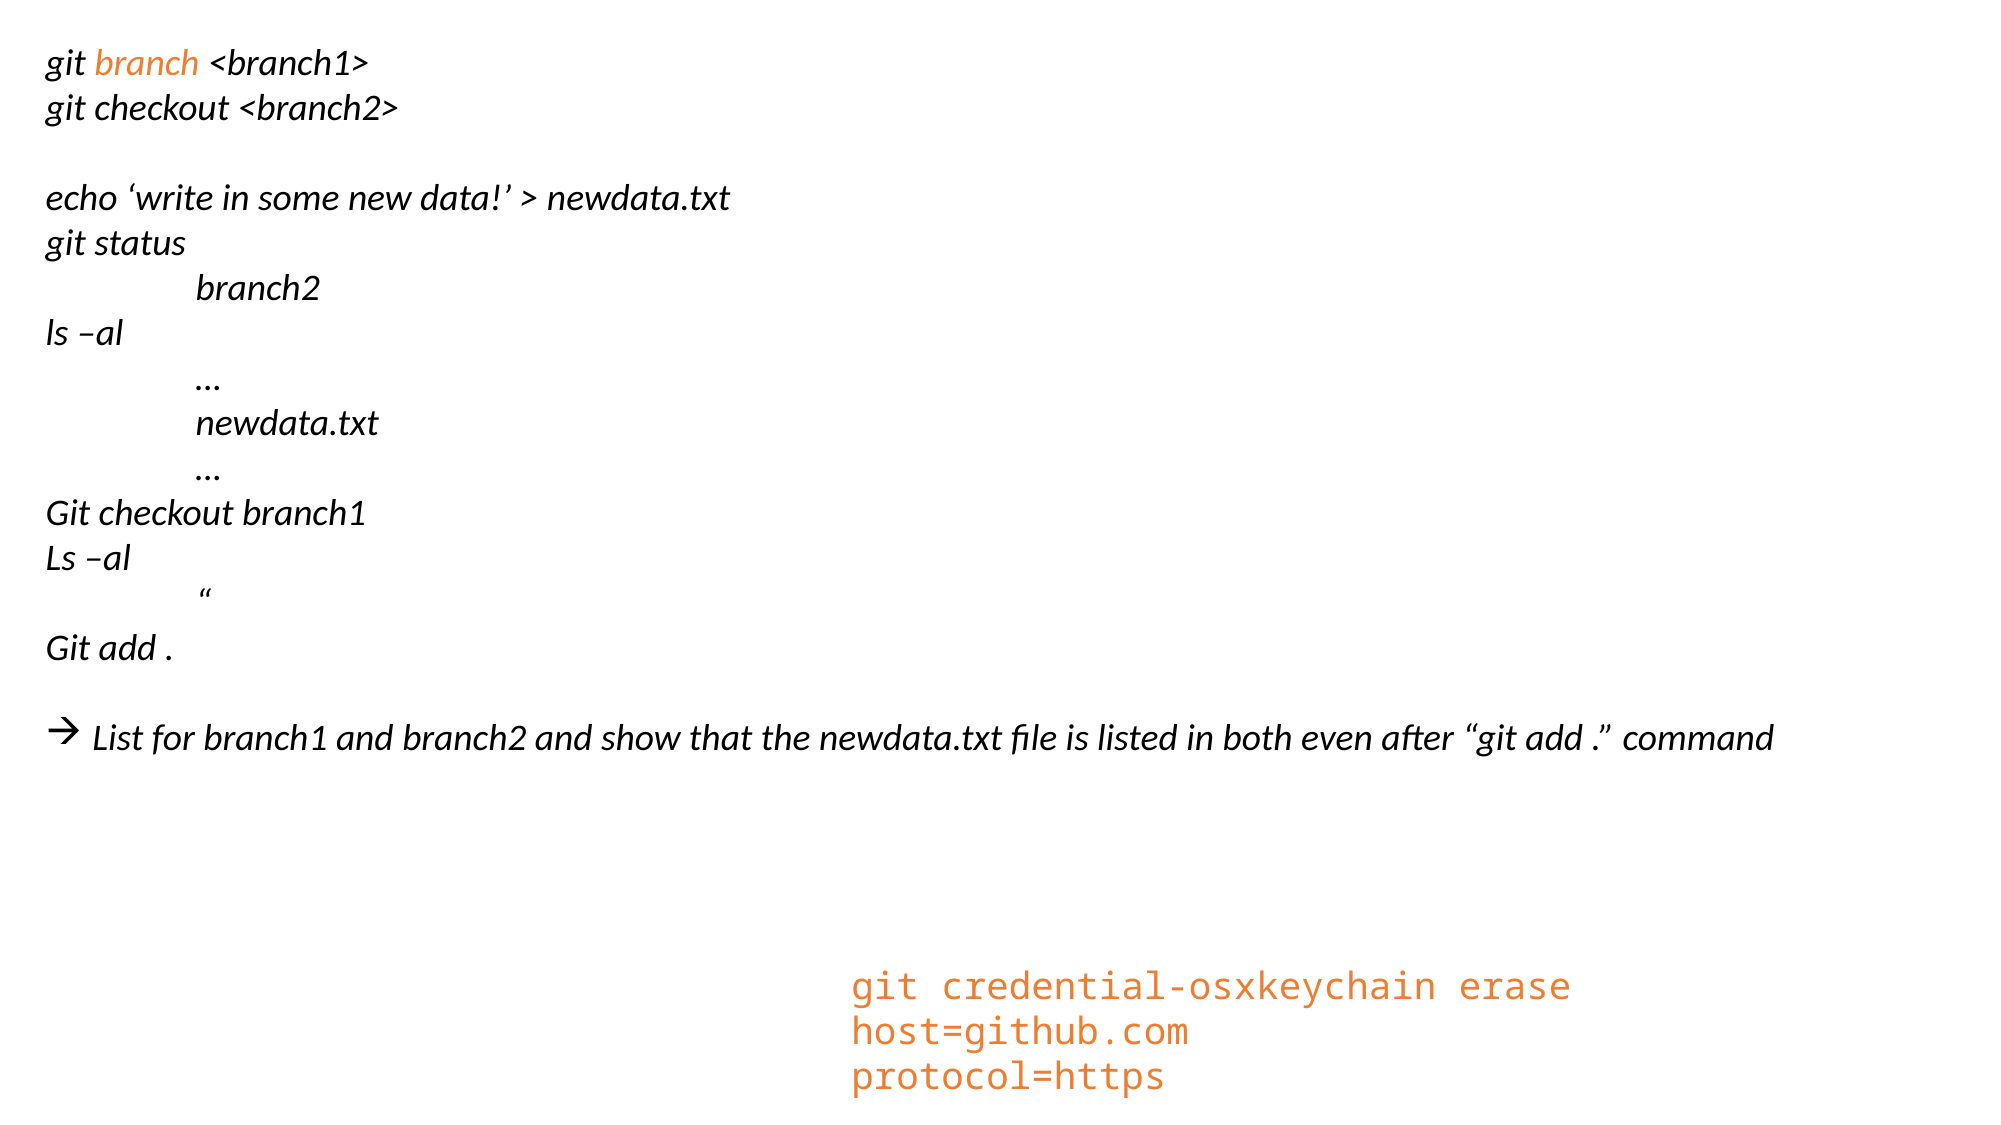

git branch <branch1>
git checkout <branch2>

echo ‘write in some new data!’ > newdata.txt
git status
	branch2
ls –al
	…
	newdata.txt
	…
Git checkout branch1
Ls –al
	“
Git add .

List for branch1 and branch2 and show that the newdata.txt file is listed in both even after “git add .” command

git credential-osxkeychain erase
host=github.com
protocol=https